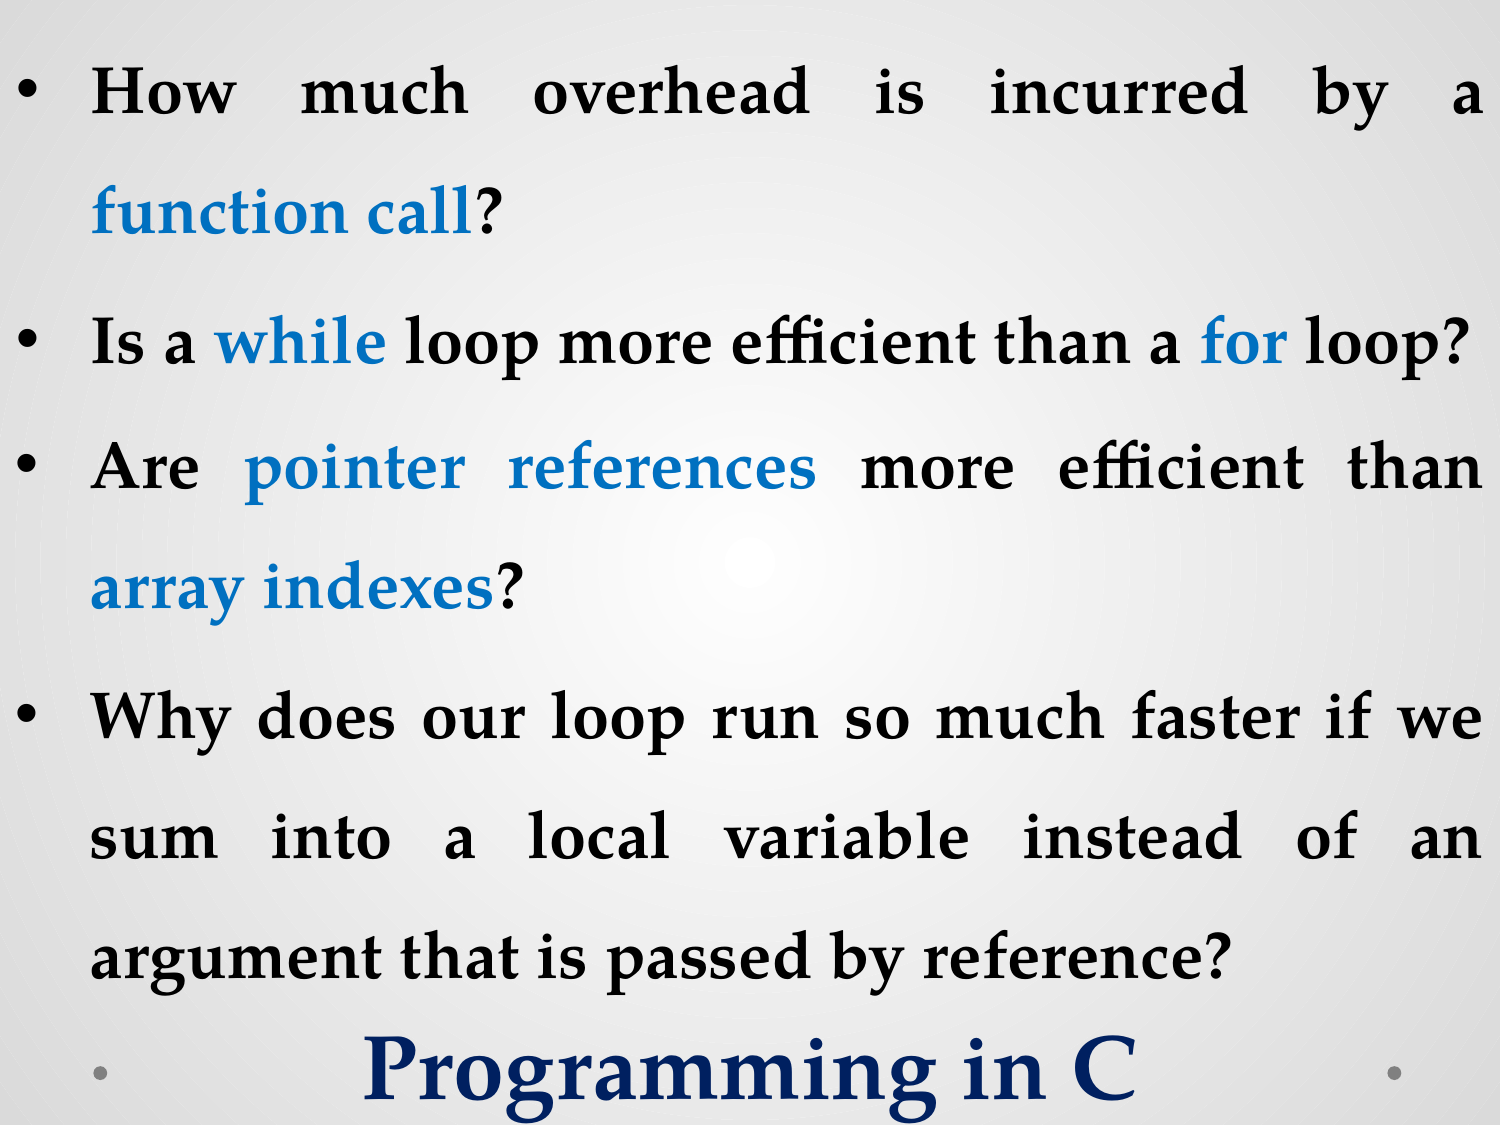

How much overhead is incurred by a function call?
Is a while loop more efficient than a for loop?
Are pointer references more efficient than array indexes?
Why does our loop run so much faster if we sum into a local variable instead of an argument that is passed by reference?
Programming in C